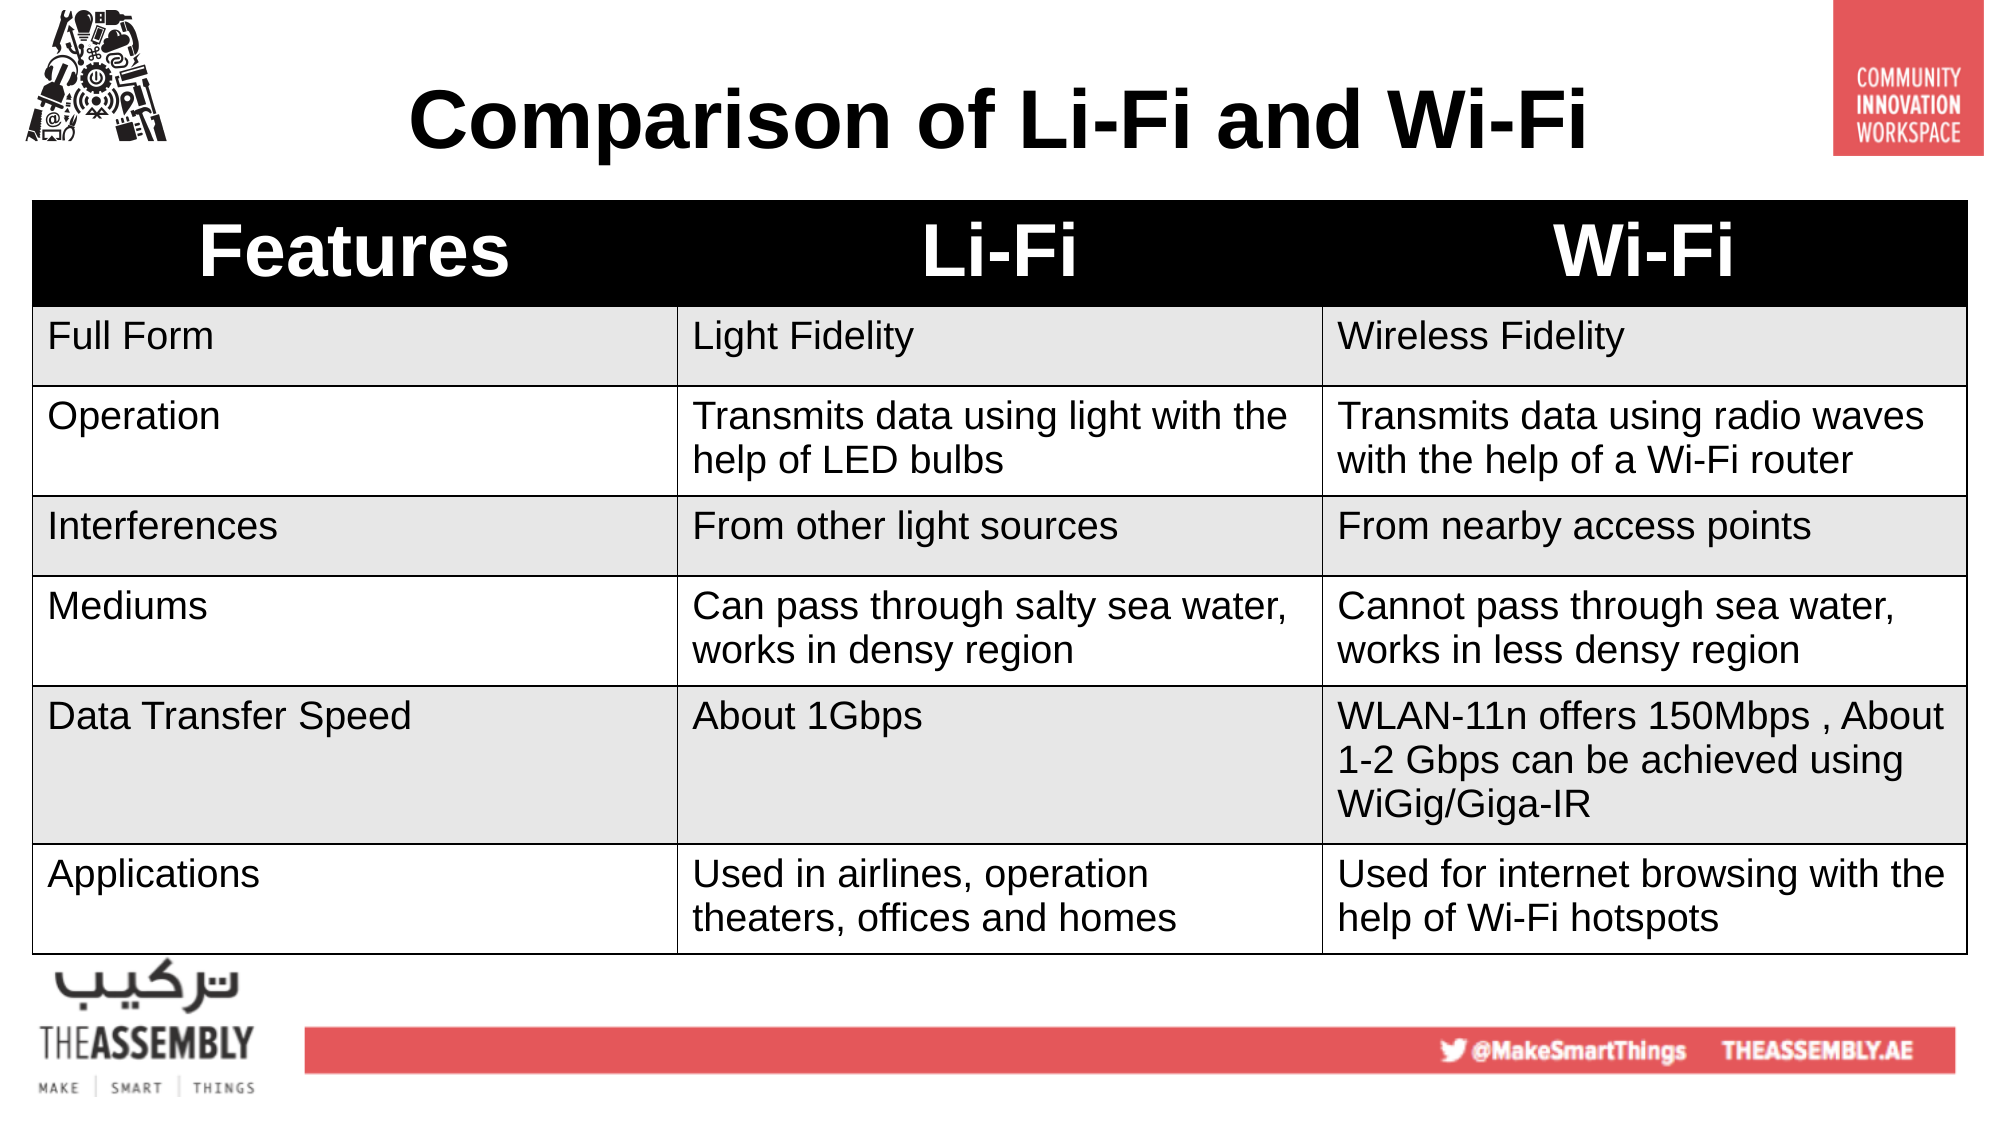

Comparison of Li-Fi and Wi-Fi
| Features | Li-Fi | Wi-Fi |
| --- | --- | --- |
| Full Form | Light Fidelity | Wireless Fidelity |
| Operation | Transmits data using light with the help of LED bulbs | Transmits data using radio waves with the help of a Wi-Fi router |
| Interferences | From other light sources | From nearby access points |
| Mediums | Can pass through salty sea water, works in densy region | Cannot pass through sea water, works in less densy region |
| Data Transfer Speed | About 1Gbps | WLAN-11n offers 150Mbps , About 1-2 Gbps can be achieved using WiGig/Giga-IR |
| Applications | Used in airlines, operation theaters, offices and homes | Used for internet browsing with the help of Wi-Fi hotspots |

Mac OS 10.14